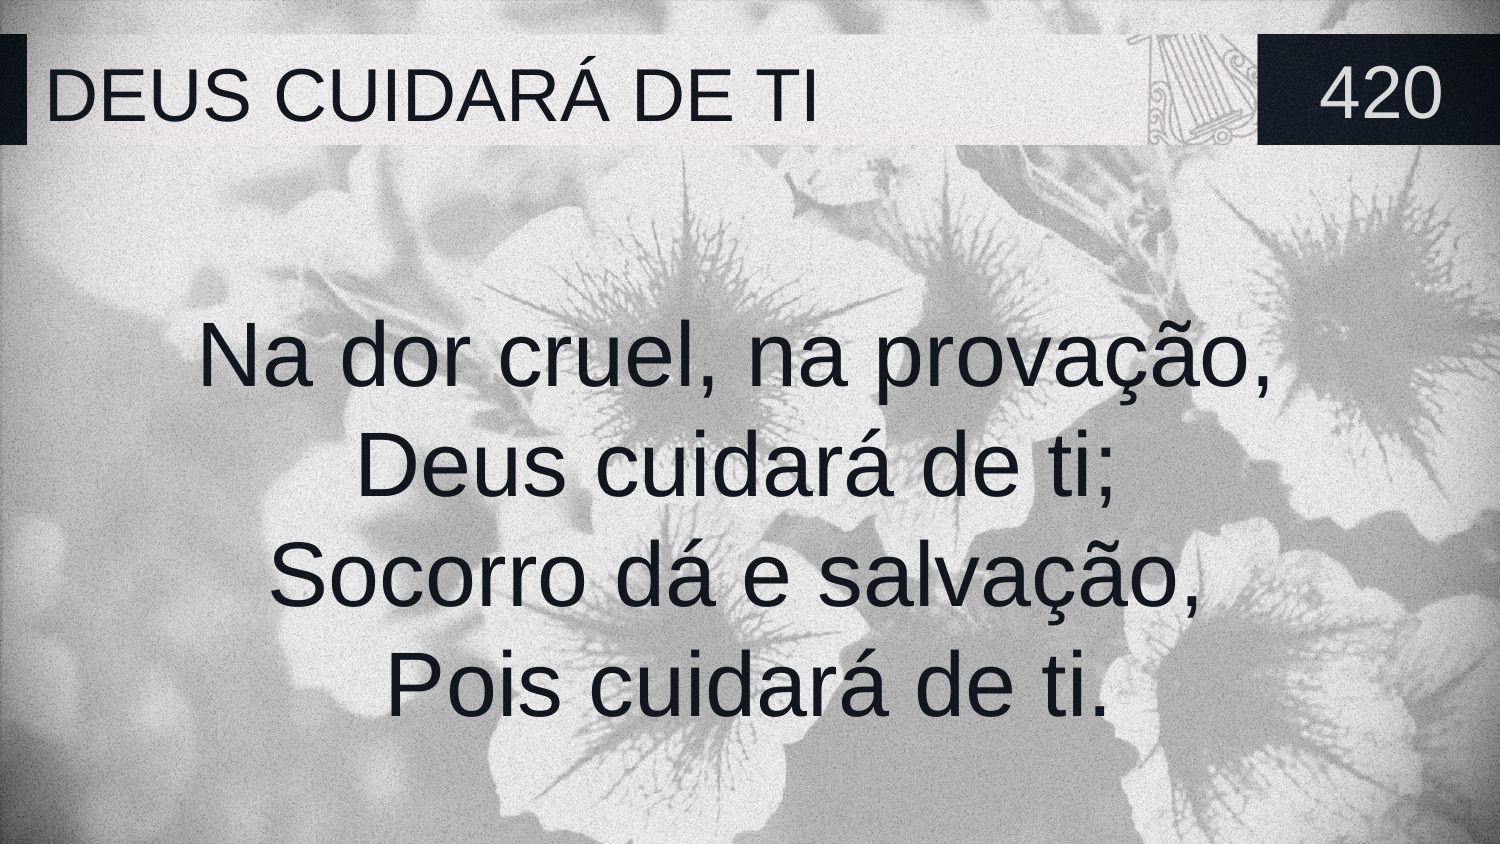

# DEUS CUIDARÁ DE TI
420
Na dor cruel, na provação,
Deus cuidará de ti;
Socorro dá e salvação,
Pois cuidará de ti.